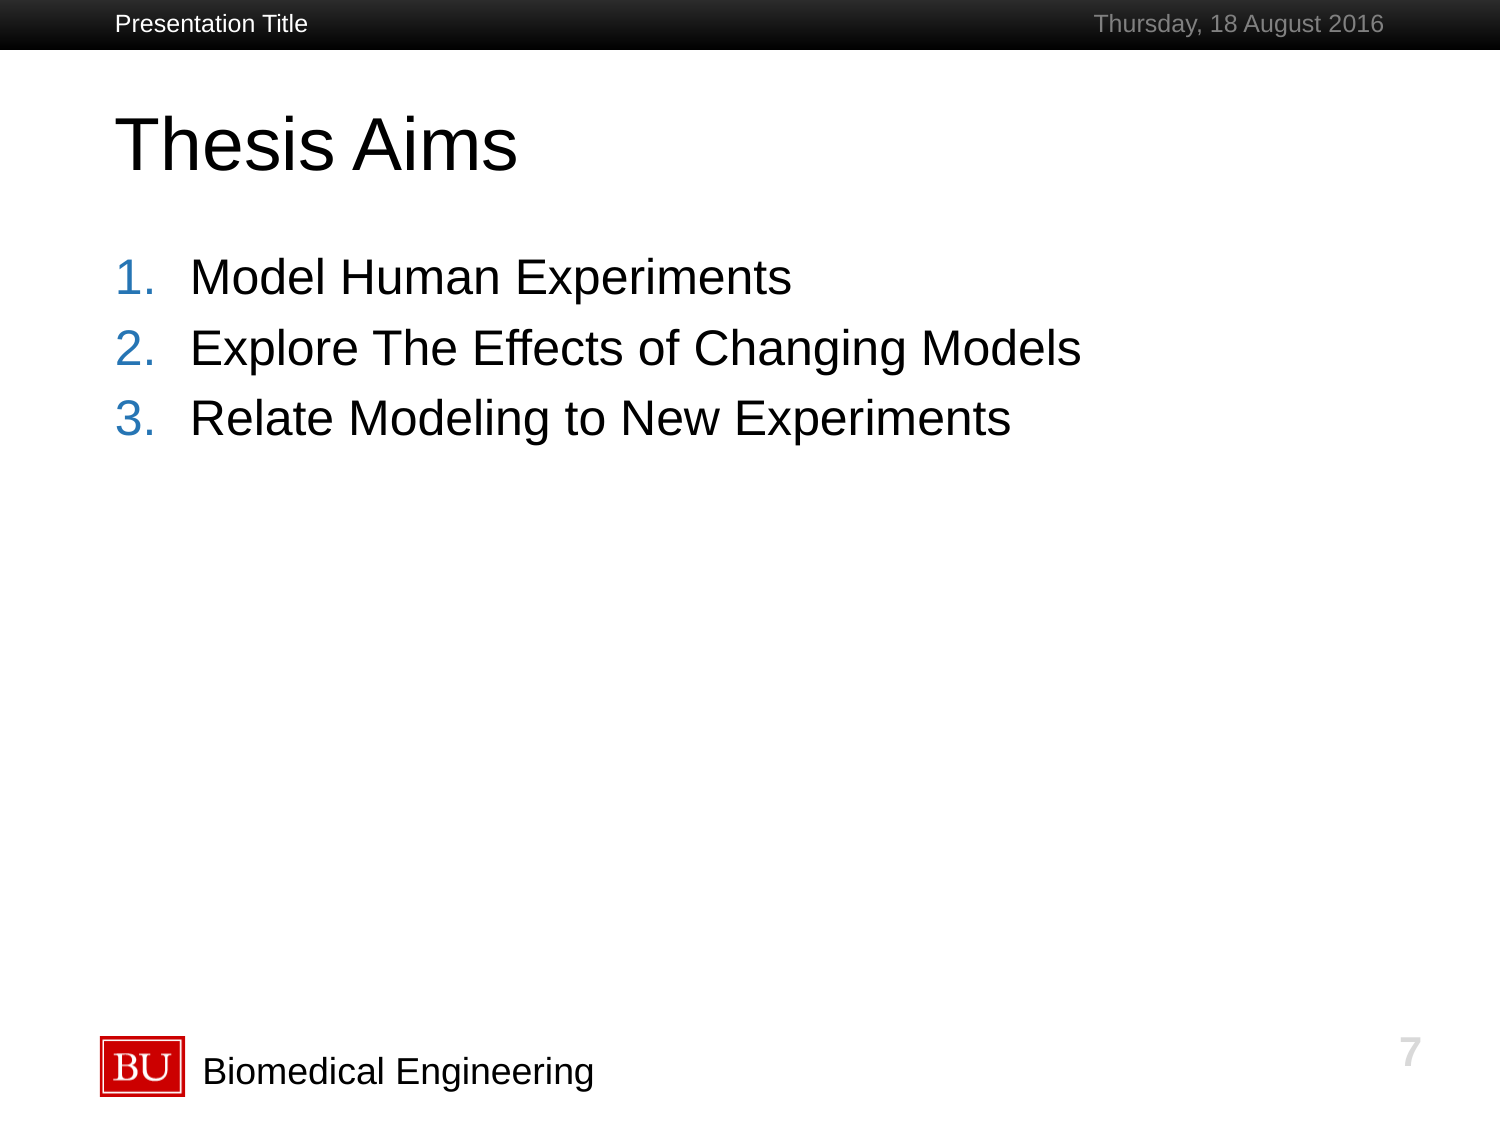

Presentation Title
Thursday, 18 August 2016
# Thesis Aims
Model Human Experiments
Explore The Effects of Changing Models
Relate Modeling to New Experiments
7